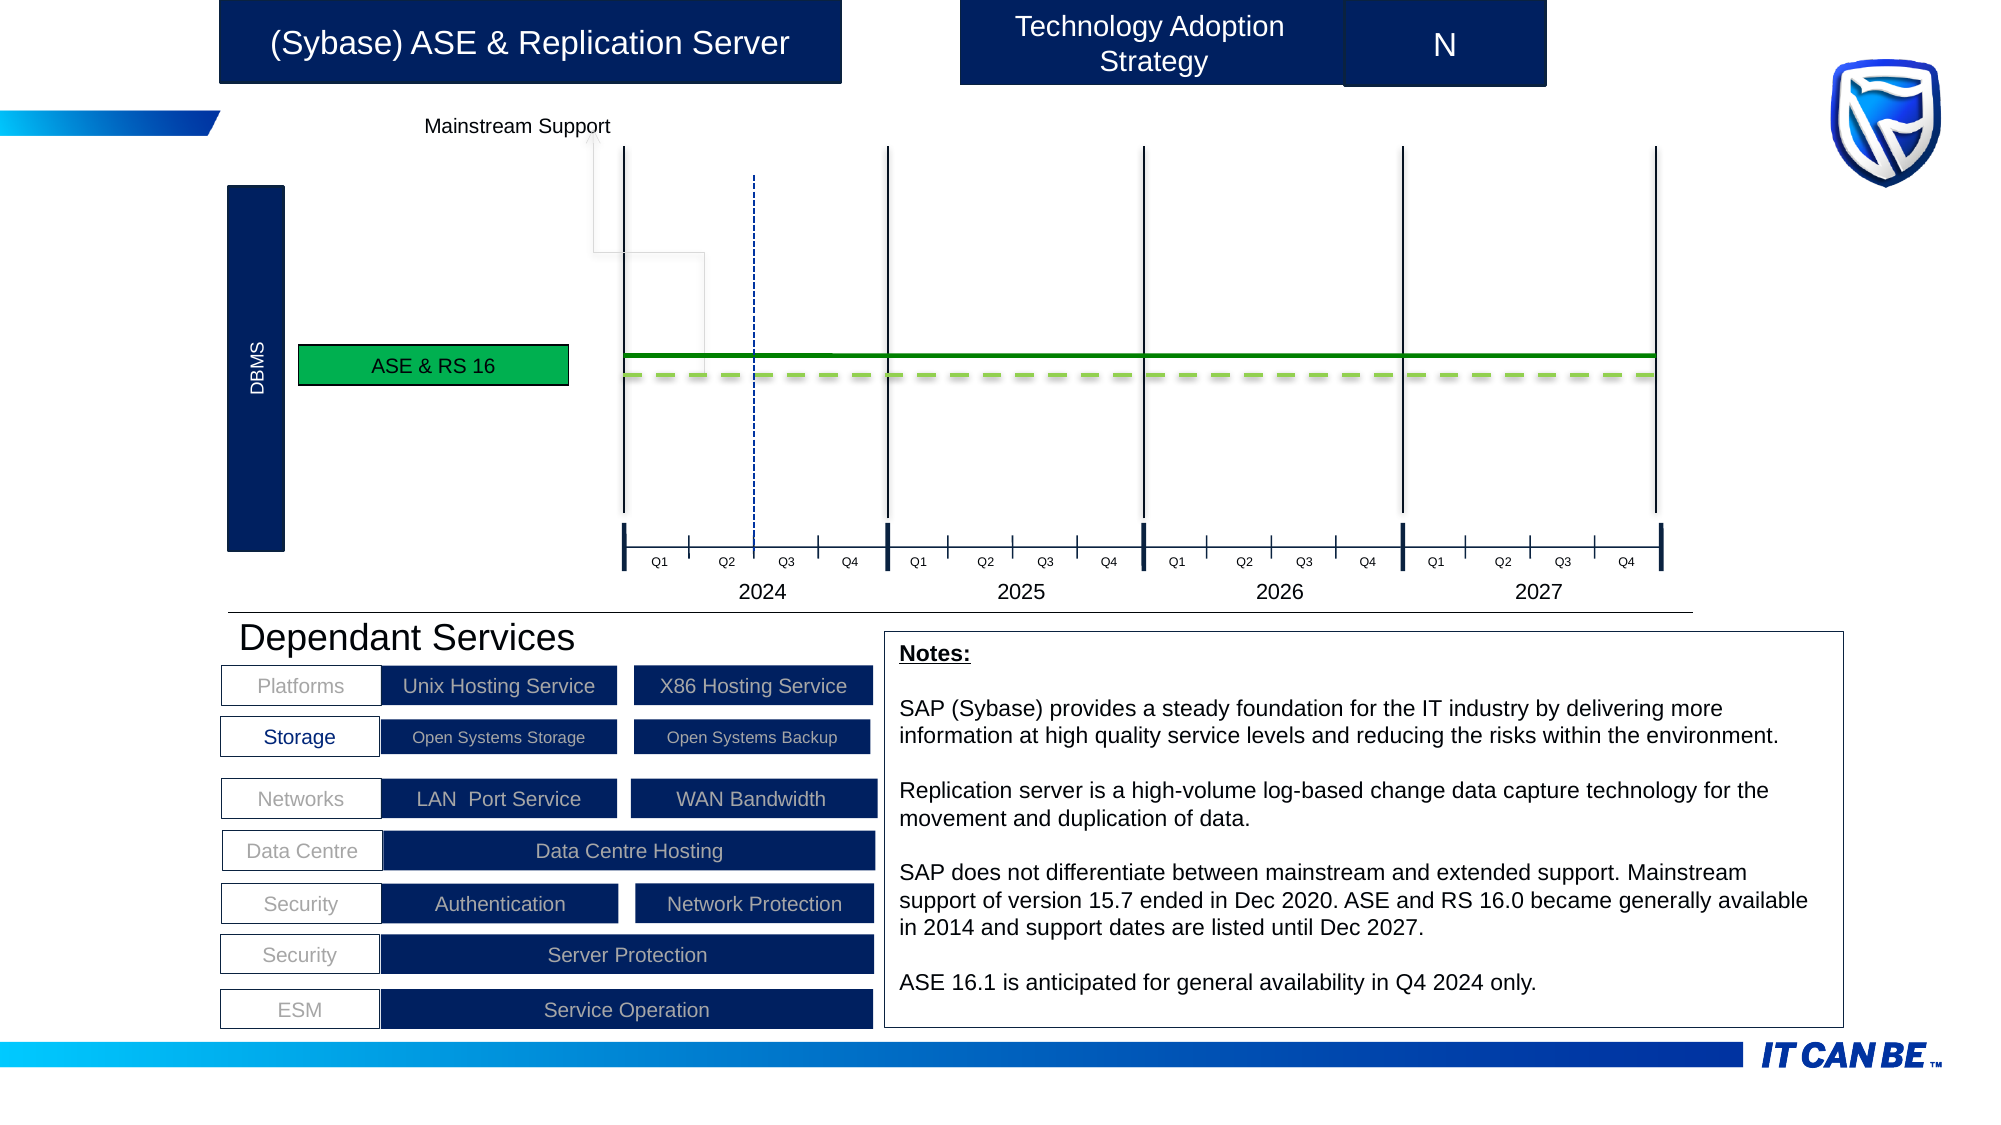

(Sybase) ASE & Replication Server
N
Technology Adoption
Strategy
Mainstream Support
DBMS
ASE & RS 16

Q1
Q2
Q3
Q4

Q1
Q2
Q3
Q4

Q1
Q2
Q3
Q4

Q1
Q2
Q3
Q4
2024
2025
2026
2027
Dependant Services
Notes:

SAP (Sybase) provides a steady foundation for the IT industry by delivering more information at high quality service levels and reducing the risks within the environment.

Replication server is a high-volume log-based change data capture technology for the movement and duplication of data.

SAP does not differentiate between mainstream and extended support. Mainstream support of version 15.7 ended in Dec 2020. ASE and RS 16.0 became generally available in 2014 and support dates are listed until Dec 2027.

ASE 16.1 is anticipated for general availability in Q4 2024 only.
X86 Hosting Service
Platforms
Unix Hosting Service
Storage
Open Systems Storage
Open Systems Backup
Networks
LAN  Port Service
WAN Bandwidth
Data Centre
Data Centre Hosting
Security
Network Protection
Authentication
Security
Server Protection
ESM
Service Operation